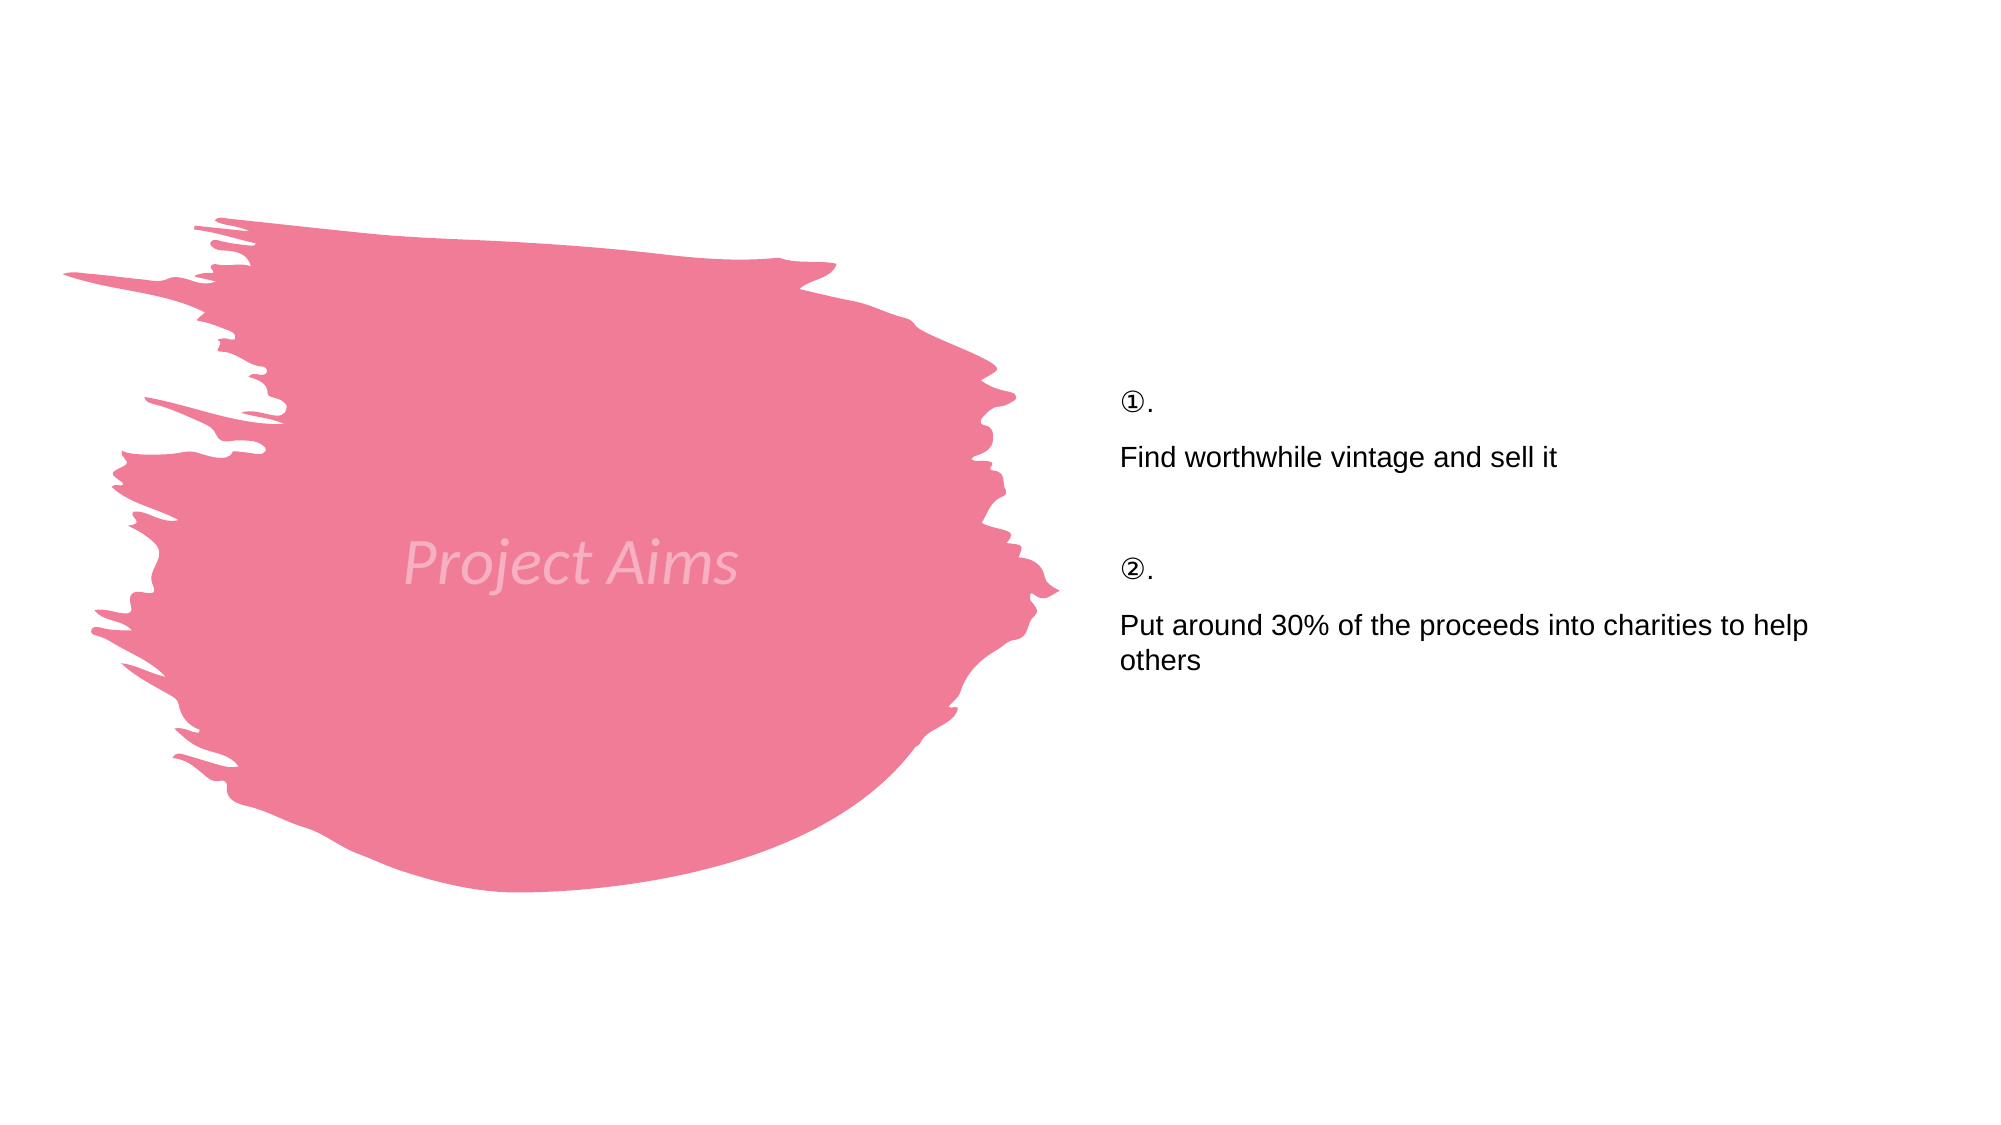

①.
Find worthwhile vintage and sell it

②.
Put around 30% of the proceeds into charities to help others

# Project Aims